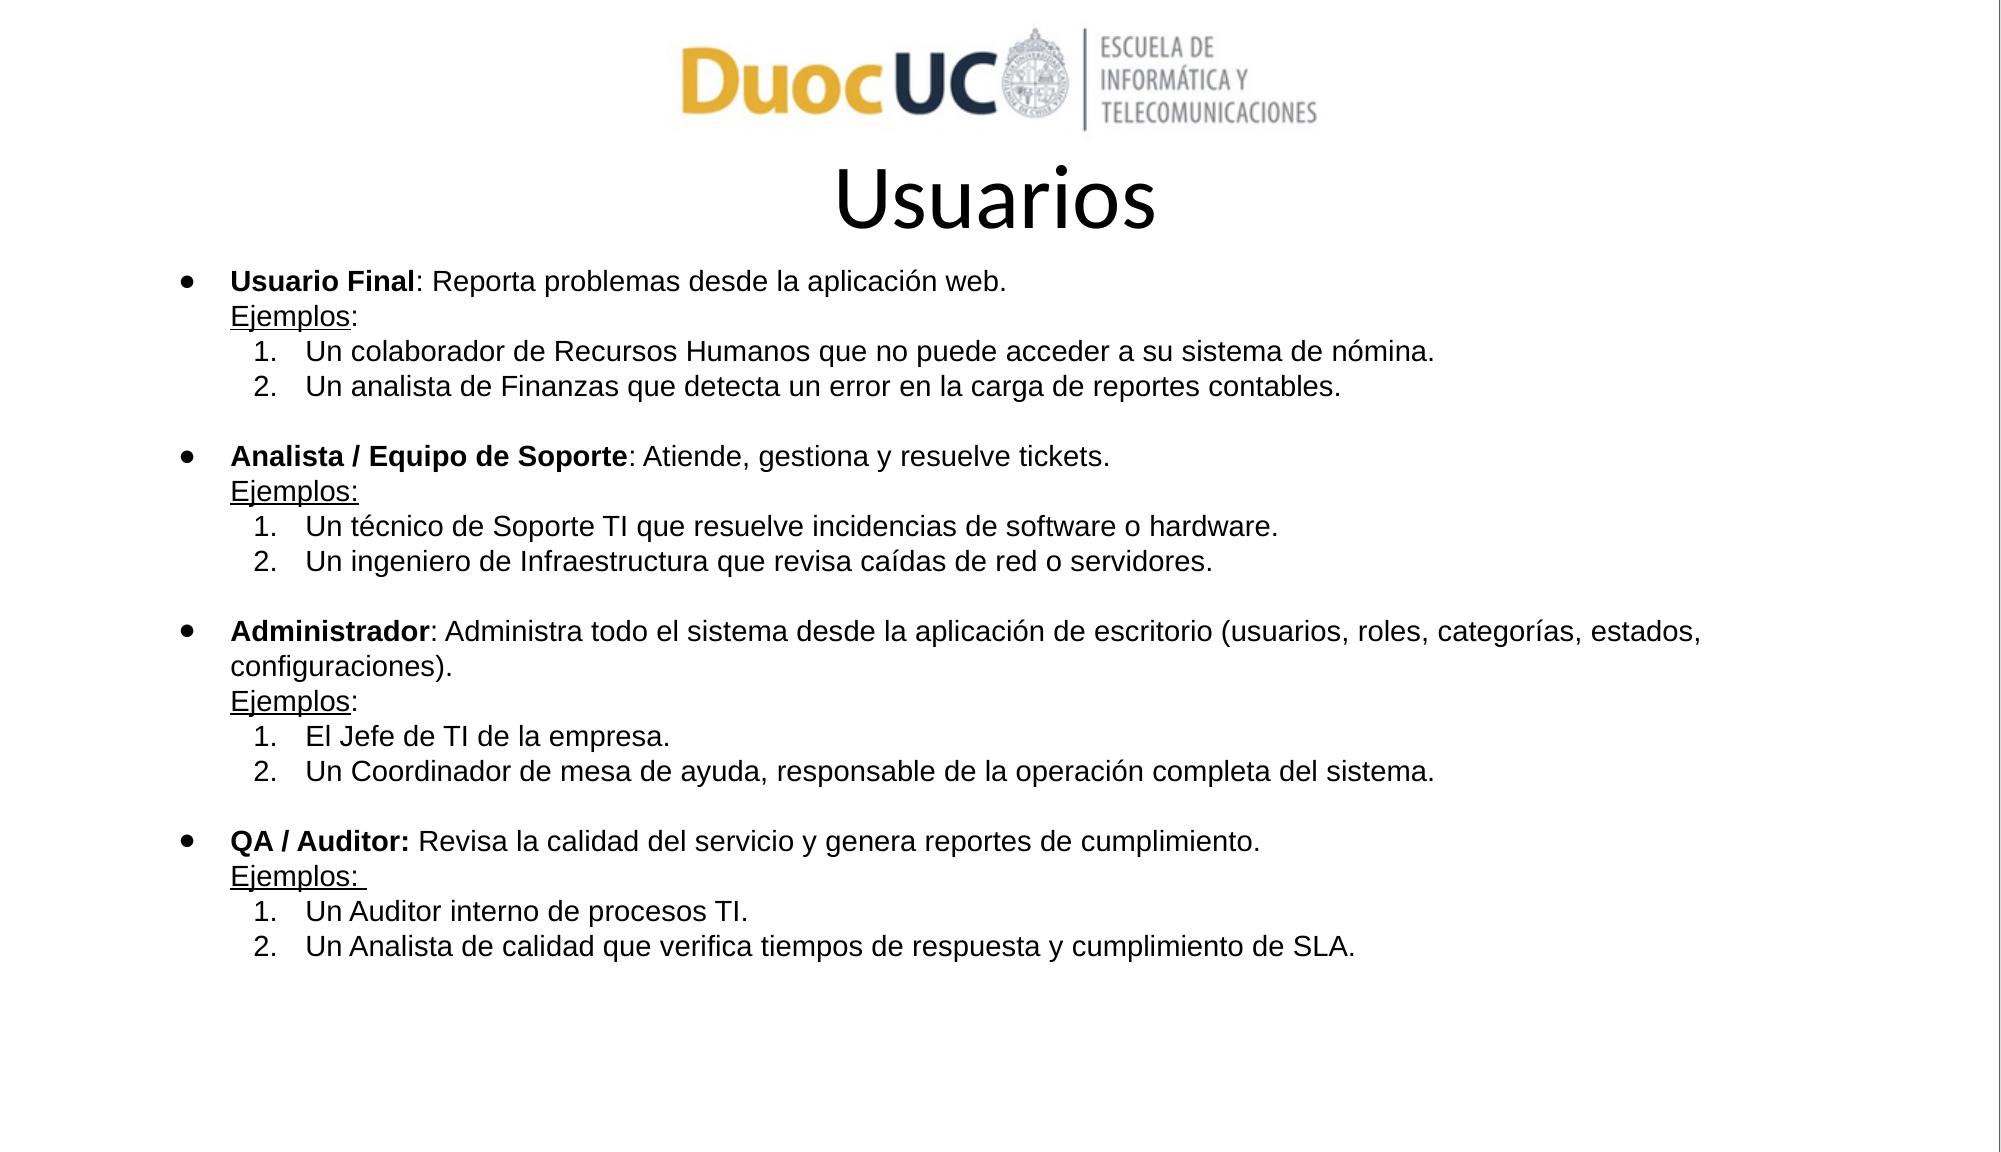

# Usuarios

Usuario Final: Reporta problemas desde la aplicación web.
Ejemplos:
Un colaborador de Recursos Humanos que no puede acceder a su sistema de nómina.
Un analista de Finanzas que detecta un error en la carga de reportes contables.

Analista / Equipo de Soporte: Atiende, gestiona y resuelve tickets.
Ejemplos:
Un técnico de Soporte TI que resuelve incidencias de software o hardware.
Un ingeniero de Infraestructura que revisa caídas de red o servidores.

Administrador: Administra todo el sistema desde la aplicación de escritorio (usuarios, roles, categorías, estados, configuraciones).
Ejemplos:
El Jefe de TI de la empresa.
Un Coordinador de mesa de ayuda, responsable de la operación completa del sistema.

QA / Auditor: Revisa la calidad del servicio y genera reportes de cumplimiento.
Ejemplos:
Un Auditor interno de procesos TI.
Un Analista de calidad que verifica tiempos de respuesta y cumplimiento de SLA.